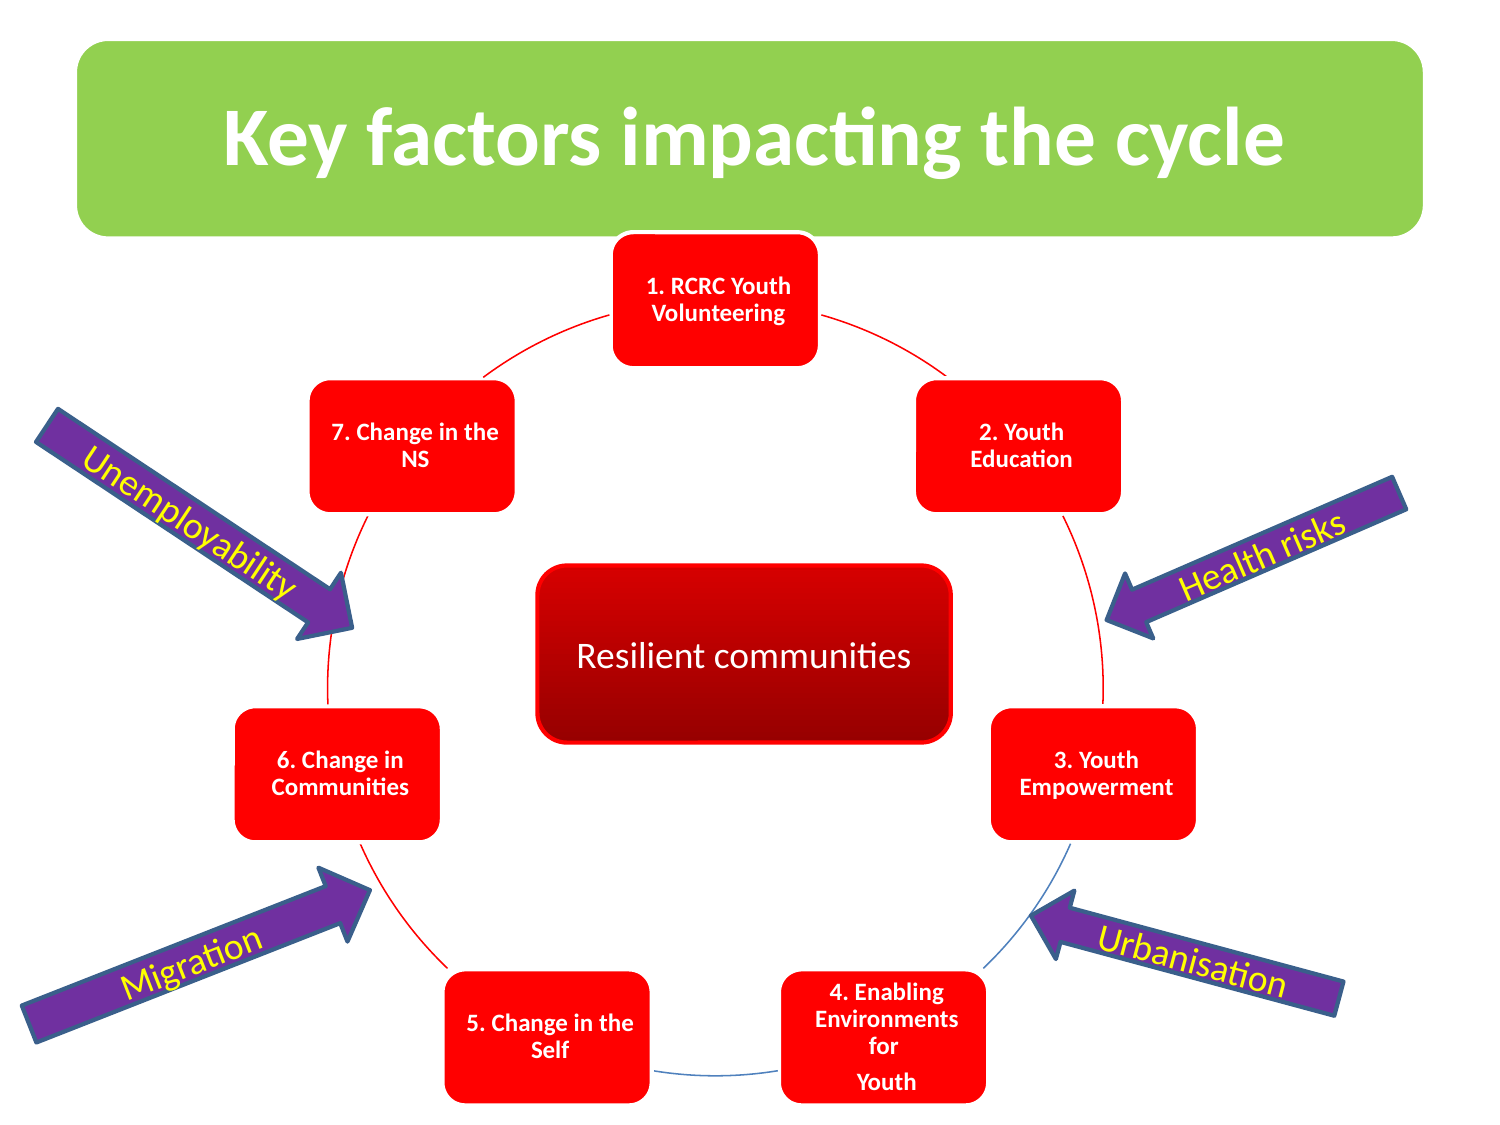

Key factors impacting the cycle
1. RCRC Youth Volunteering
2. Youth Education
3. Youth Empowerment
4. Enabling Environments for
Youth
5. Change in the Self
6. Change in Communities
7. Change in the NS
Unemployability
Health risks
Resilient communities
Migration
Urbanisation